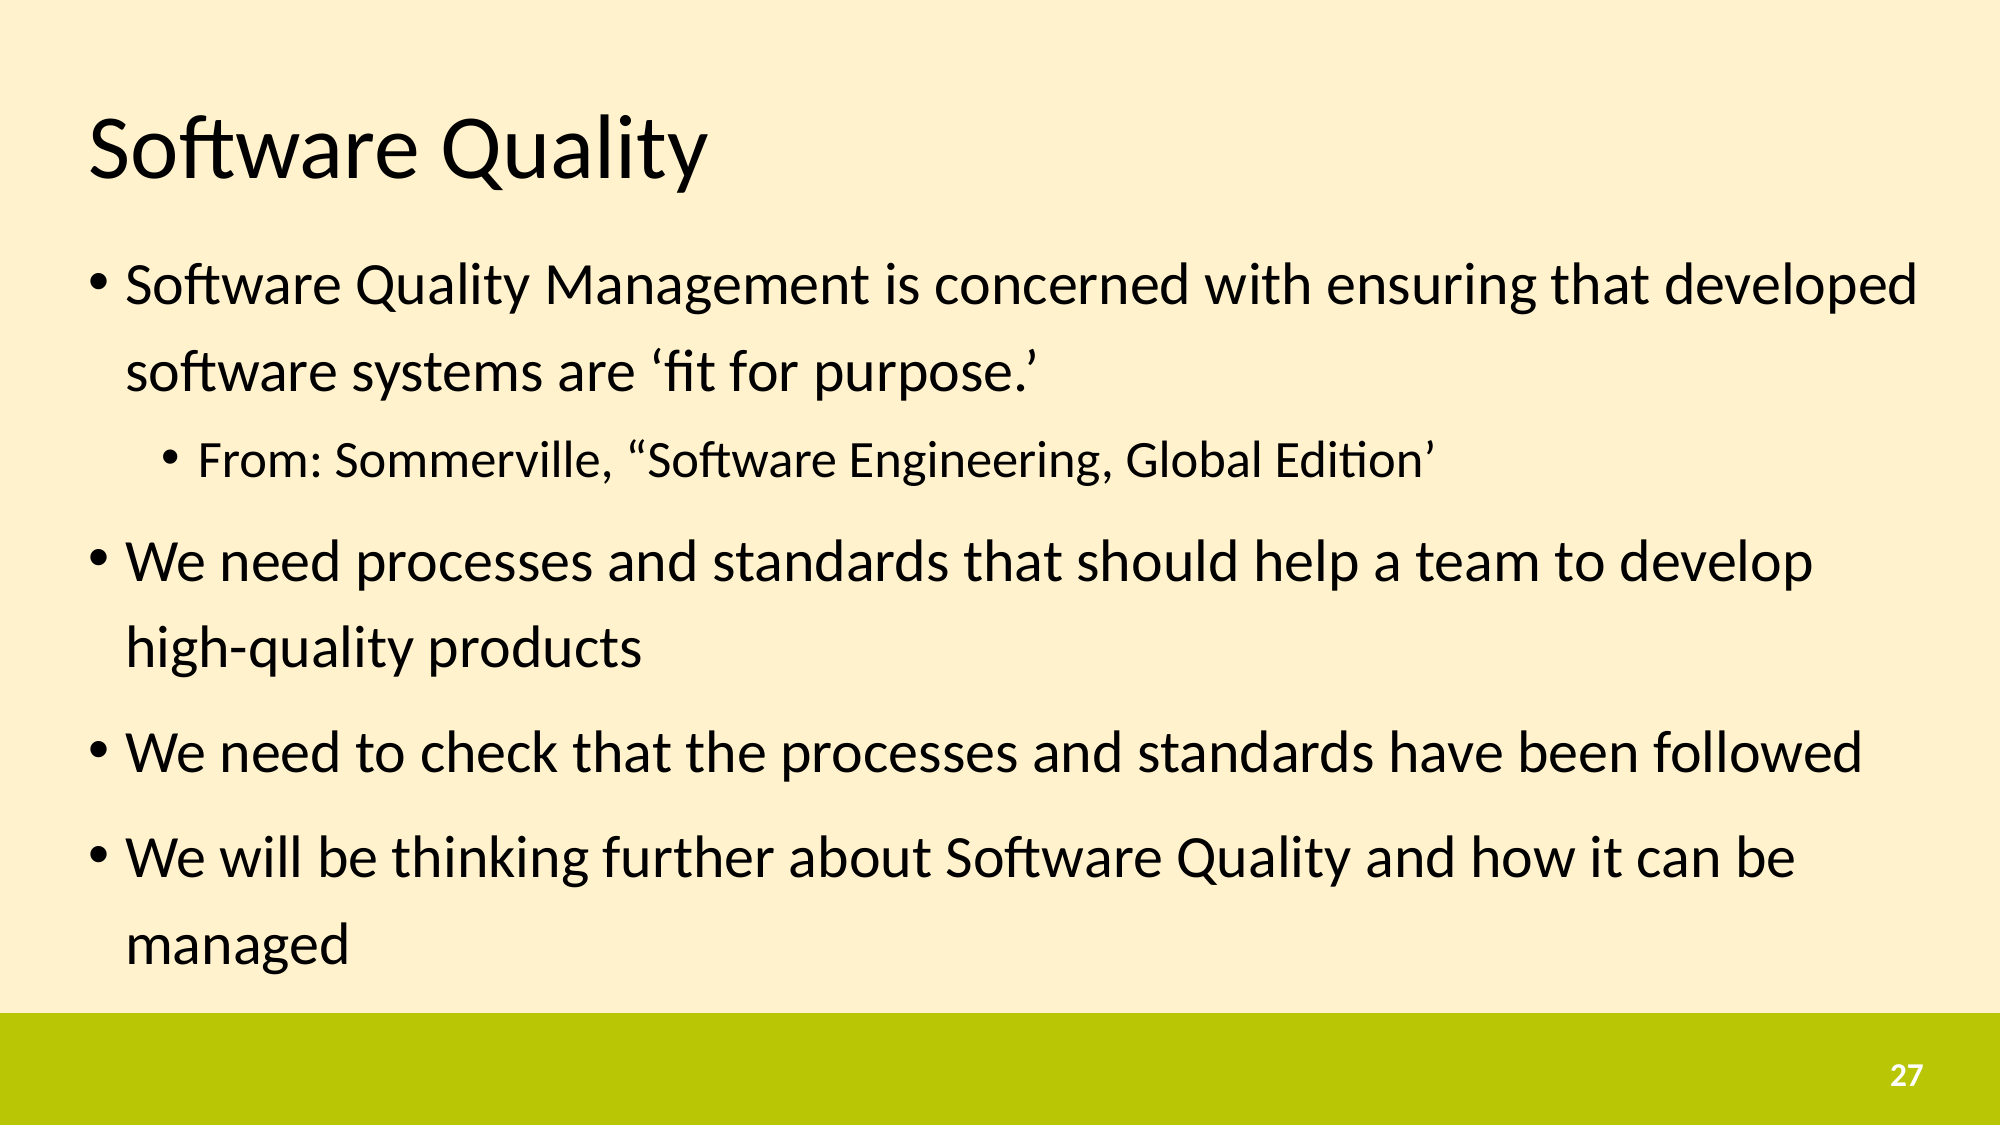

# Software Quality
Software Quality Management is concerned with ensuring that developed software systems are ‘fit for purpose.’
From: Sommerville, “Software Engineering, Global Edition’
We need processes and standards that should help a team to develop high-quality products
We need to check that the processes and standards have been followed
We will be thinking further about Software Quality and how it can be managed
27